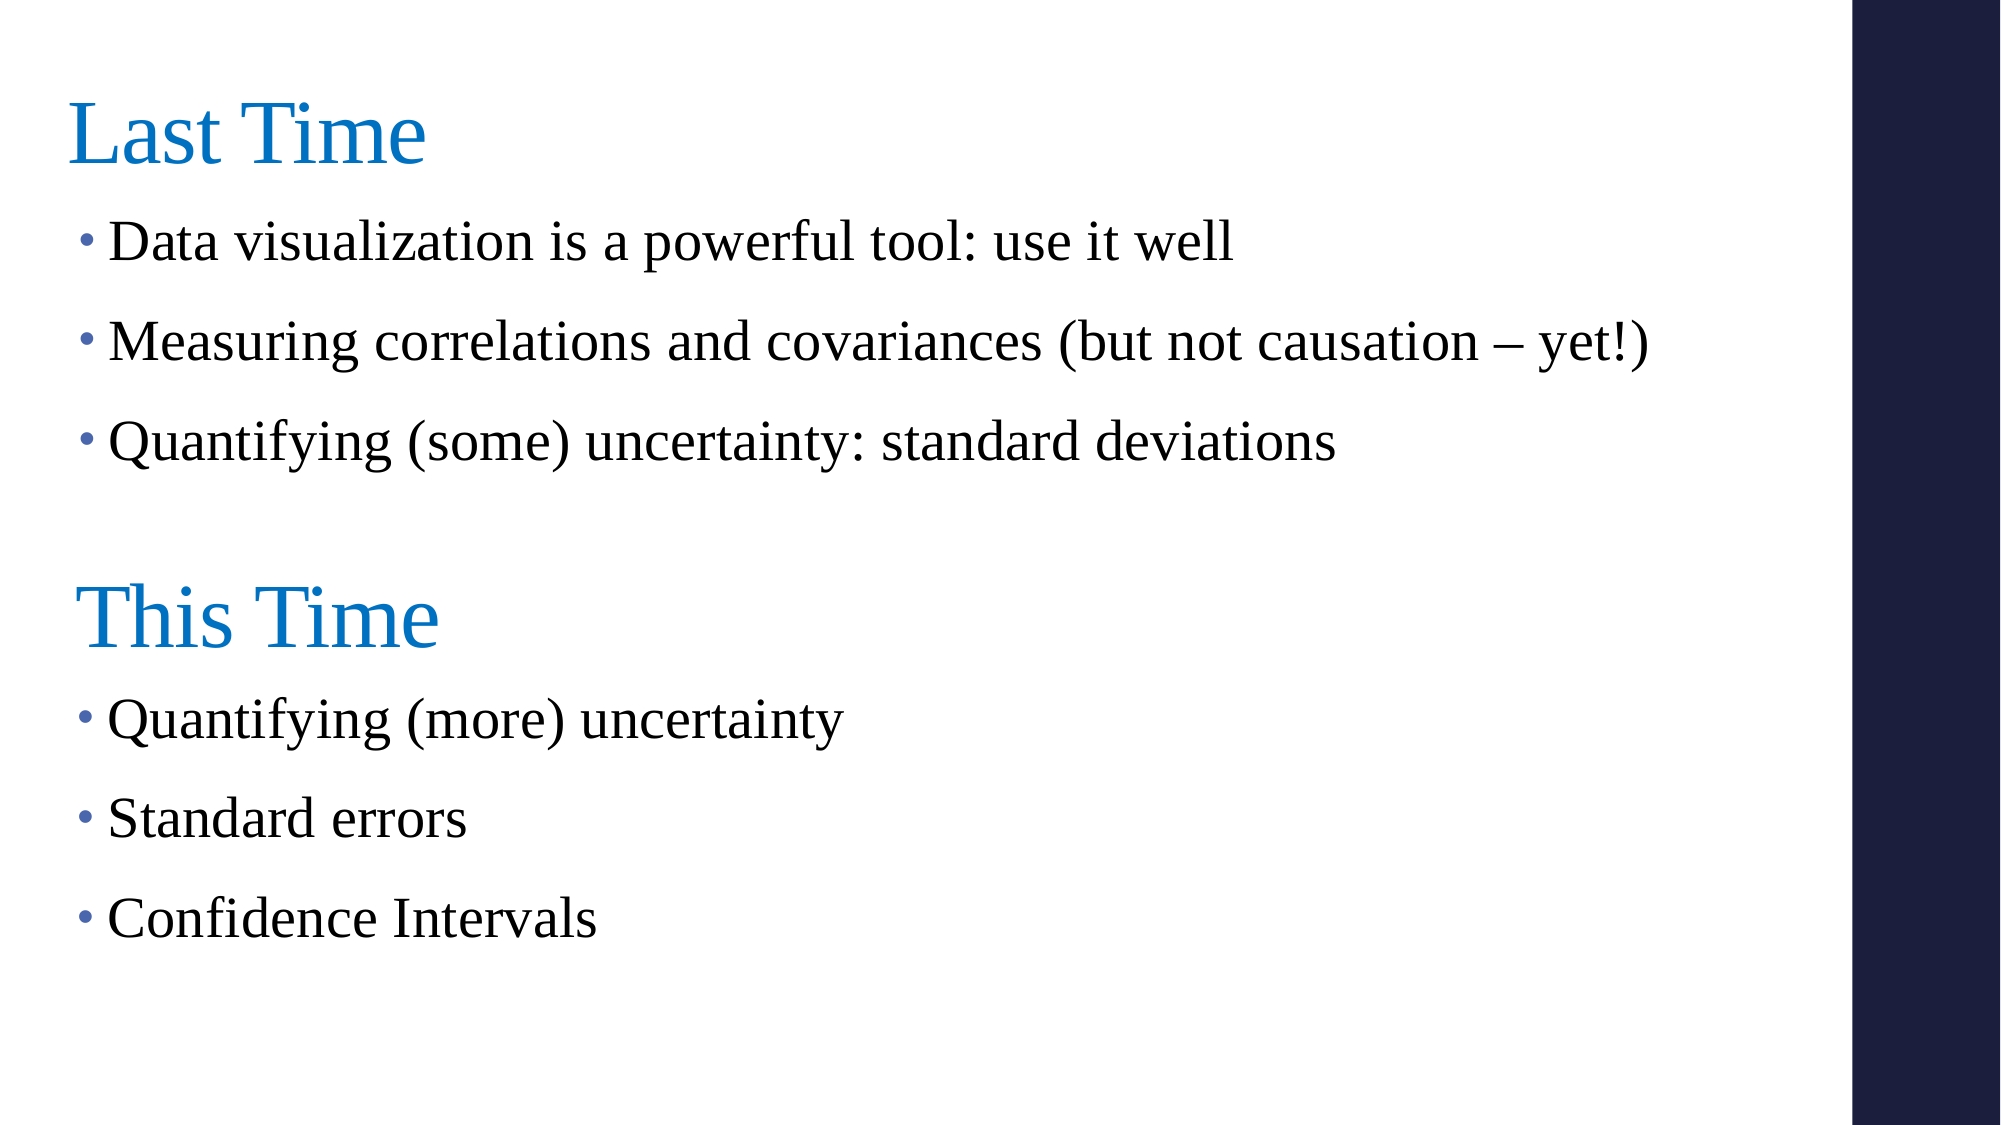

Last Time
Data visualization is a powerful tool: use it well
Measuring correlations and covariances (but not causation – yet!)
Quantifying (some) uncertainty: standard deviations

This Time
Quantifying (more) uncertainty
Standard errors
Confidence Intervals